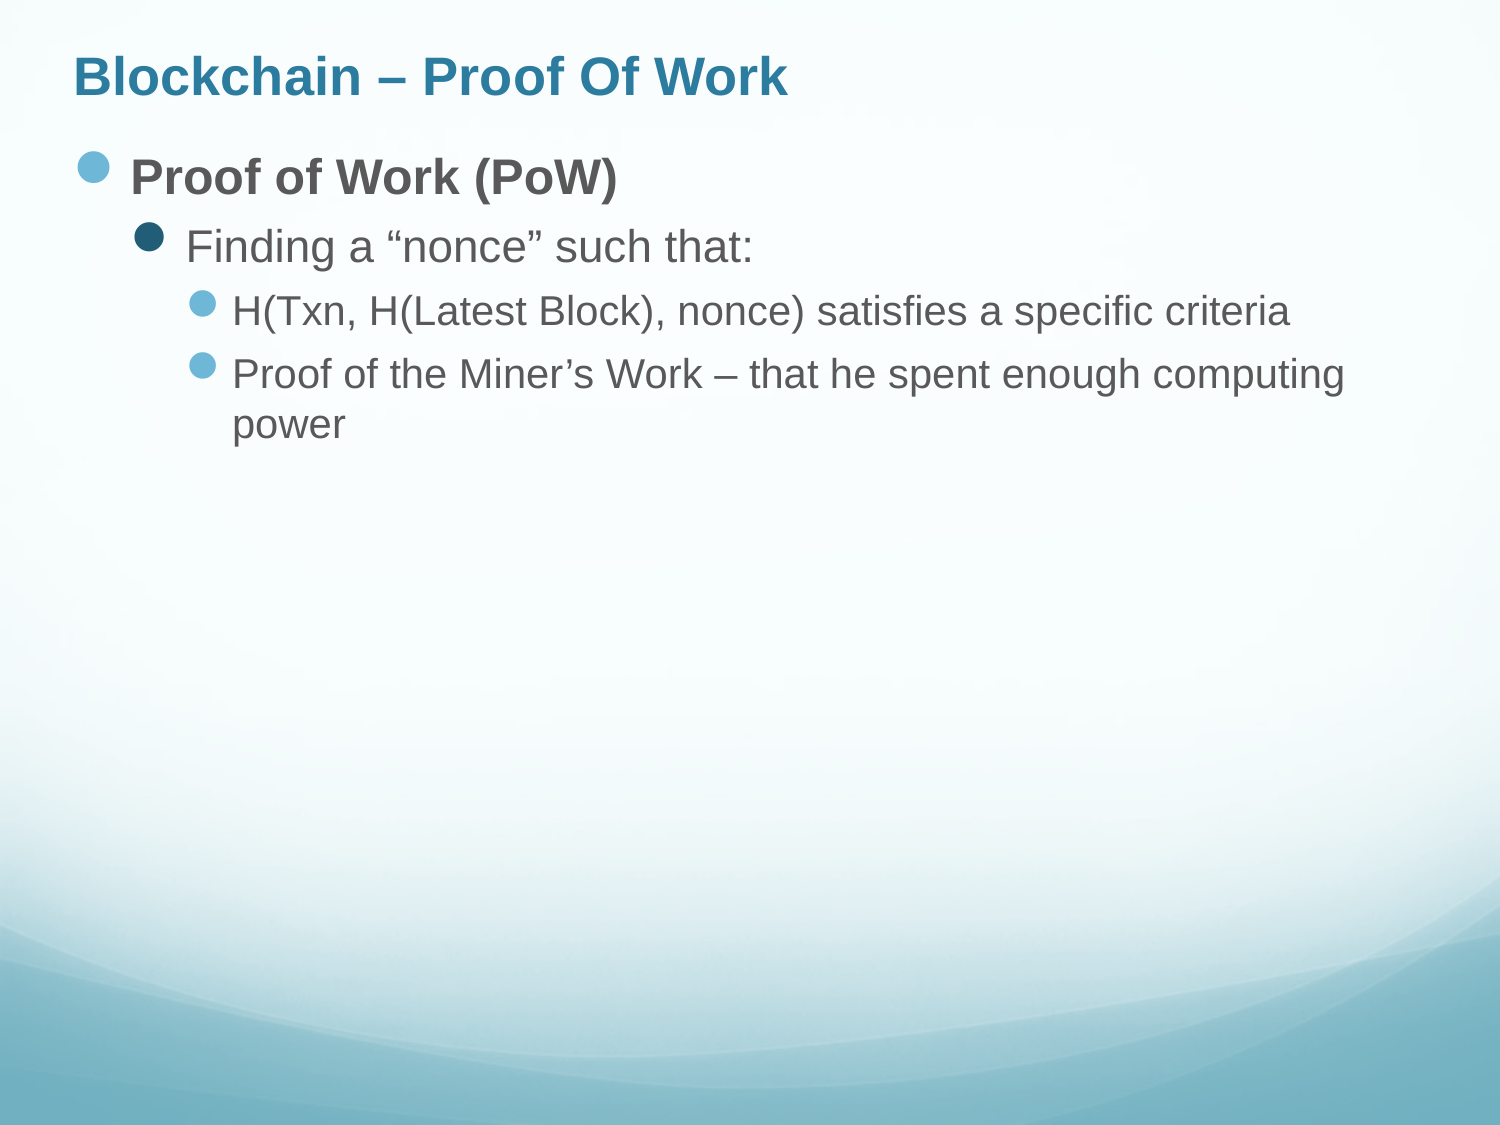

# Blockchain – Proof Of Work
Proof of Work (PoW)
Finding a “nonce” such that:
H(Txn, H(Latest Block), nonce) satisfies a specific criteria
Proof of the Miner’s Work – that he spent enough computing power